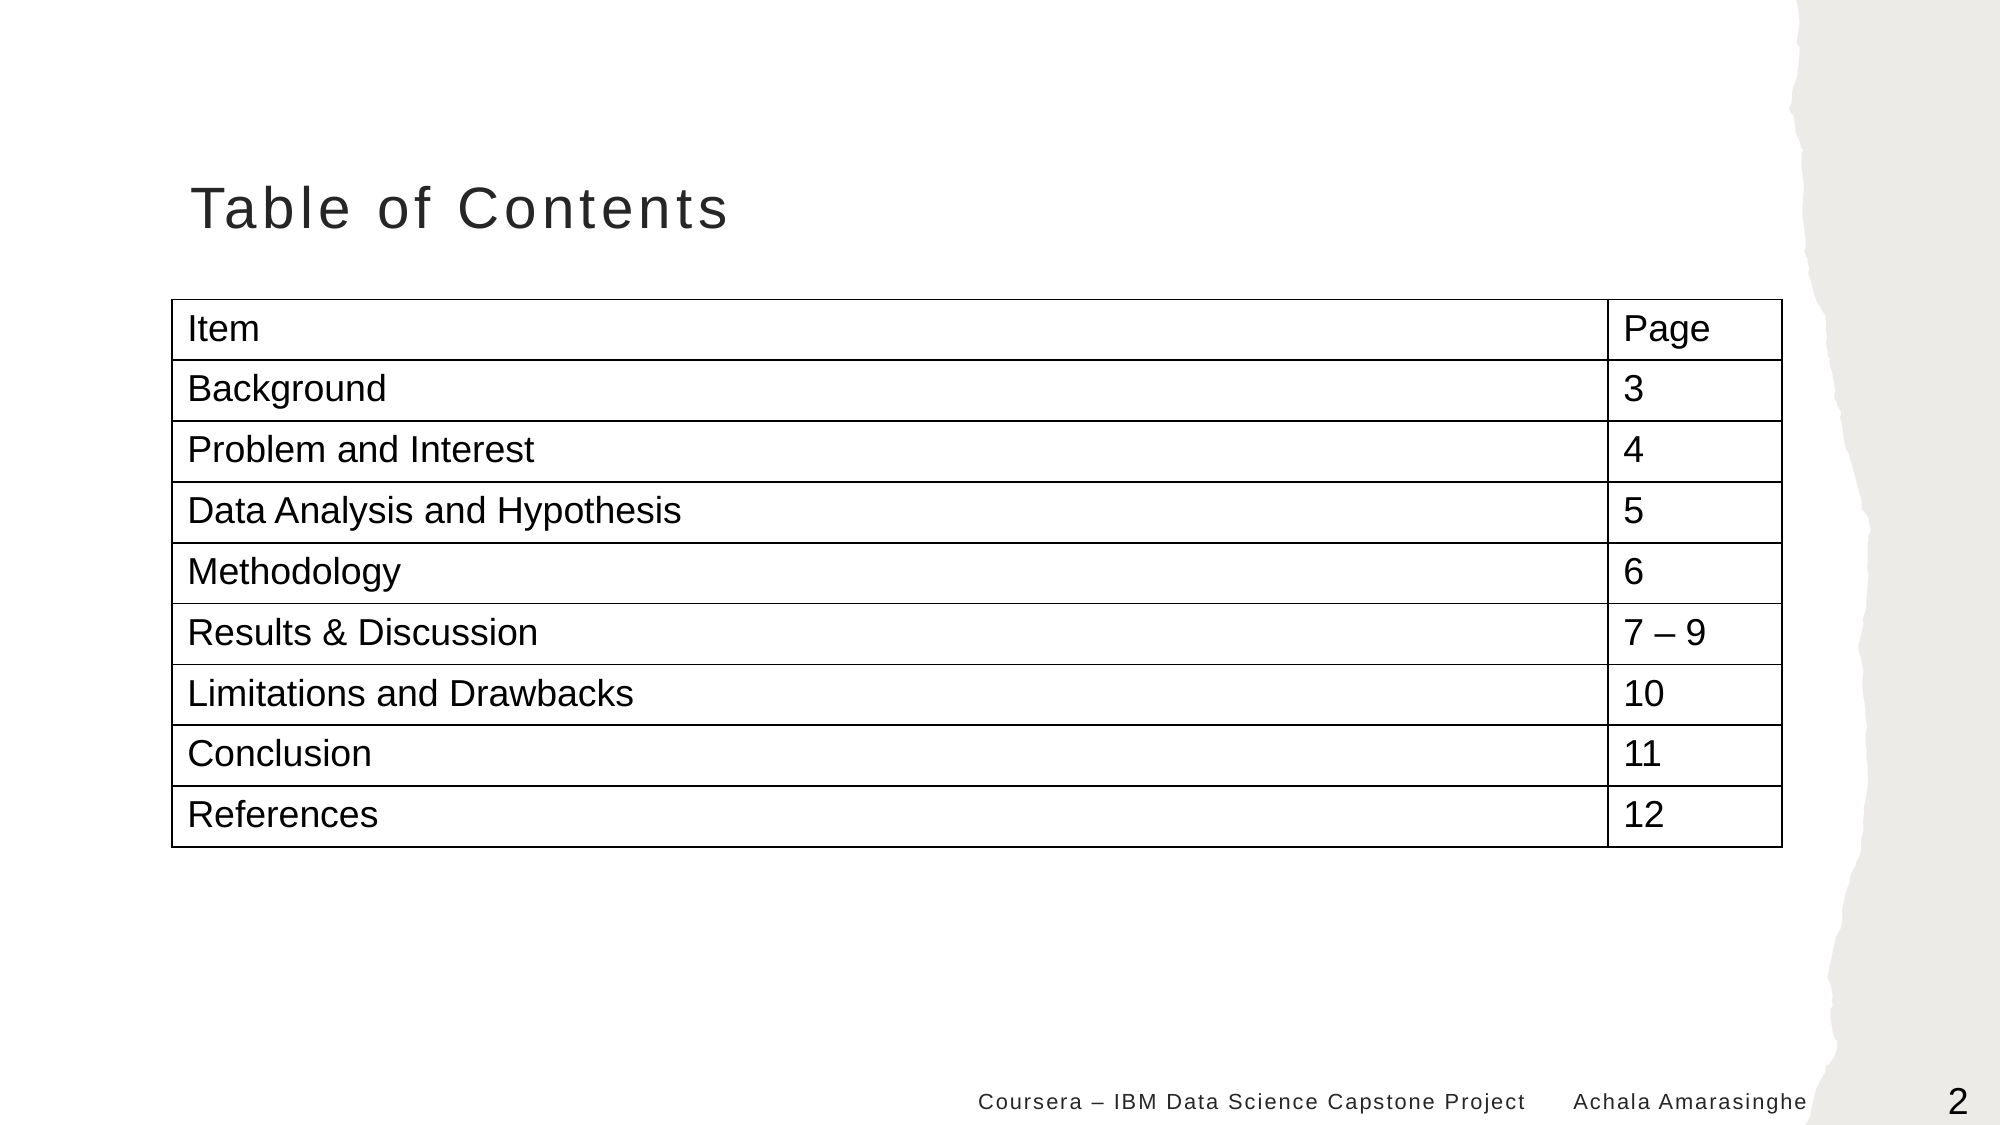

# Table of Contents
| Item | Page |
| --- | --- |
| Background | 3 |
| Problem and Interest | 4 |
| Data Analysis and Hypothesis | 5 |
| Methodology | 6 |
| Results & Discussion | 7 – 9 |
| Limitations and Drawbacks | 10 |
| Conclusion | 11 |
| References | 12 |
Coursera – IBM Data Science Capstone Project      Achala Amarasinghe

2